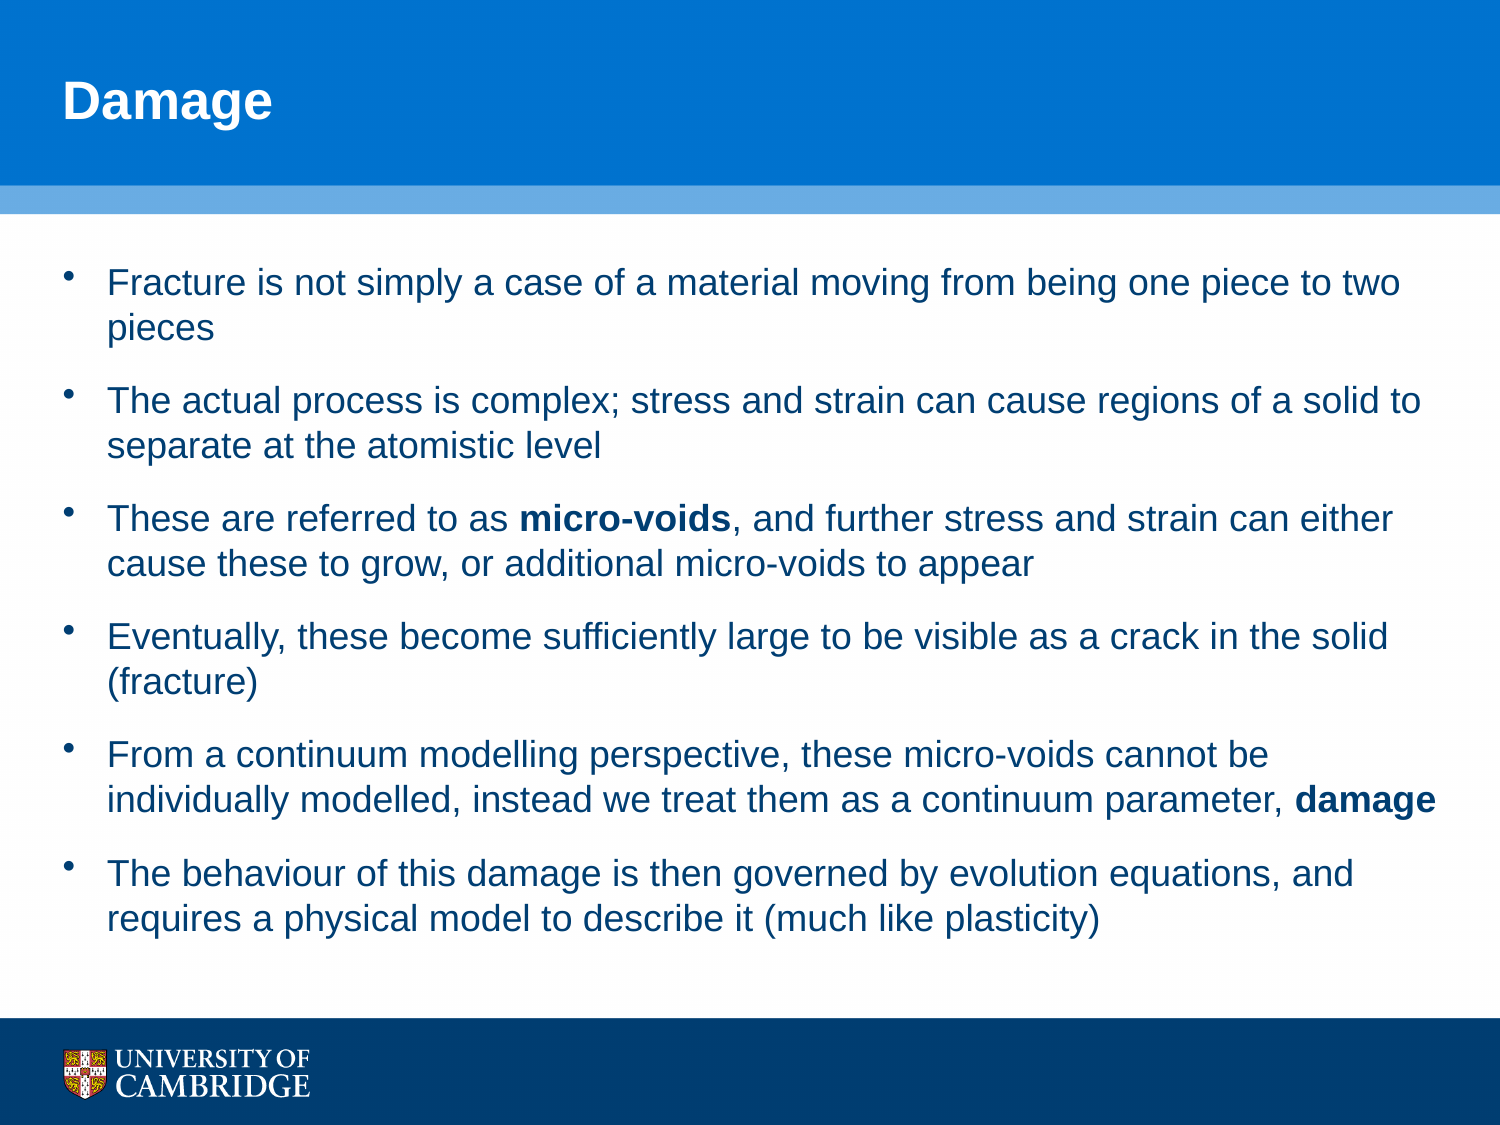

# Damage
Fracture is not simply a case of a material moving from being one piece to two pieces
The actual process is complex; stress and strain can cause regions of a solid to separate at the atomistic level
These are referred to as micro-voids, and further stress and strain can either cause these to grow, or additional micro-voids to appear
Eventually, these become sufficiently large to be visible as a crack in the solid (fracture)
From a continuum modelling perspective, these micro-voids cannot be individually modelled, instead we treat them as a continuum parameter, damage
The behaviour of this damage is then governed by evolution equations, and requires a physical model to describe it (much like plasticity)